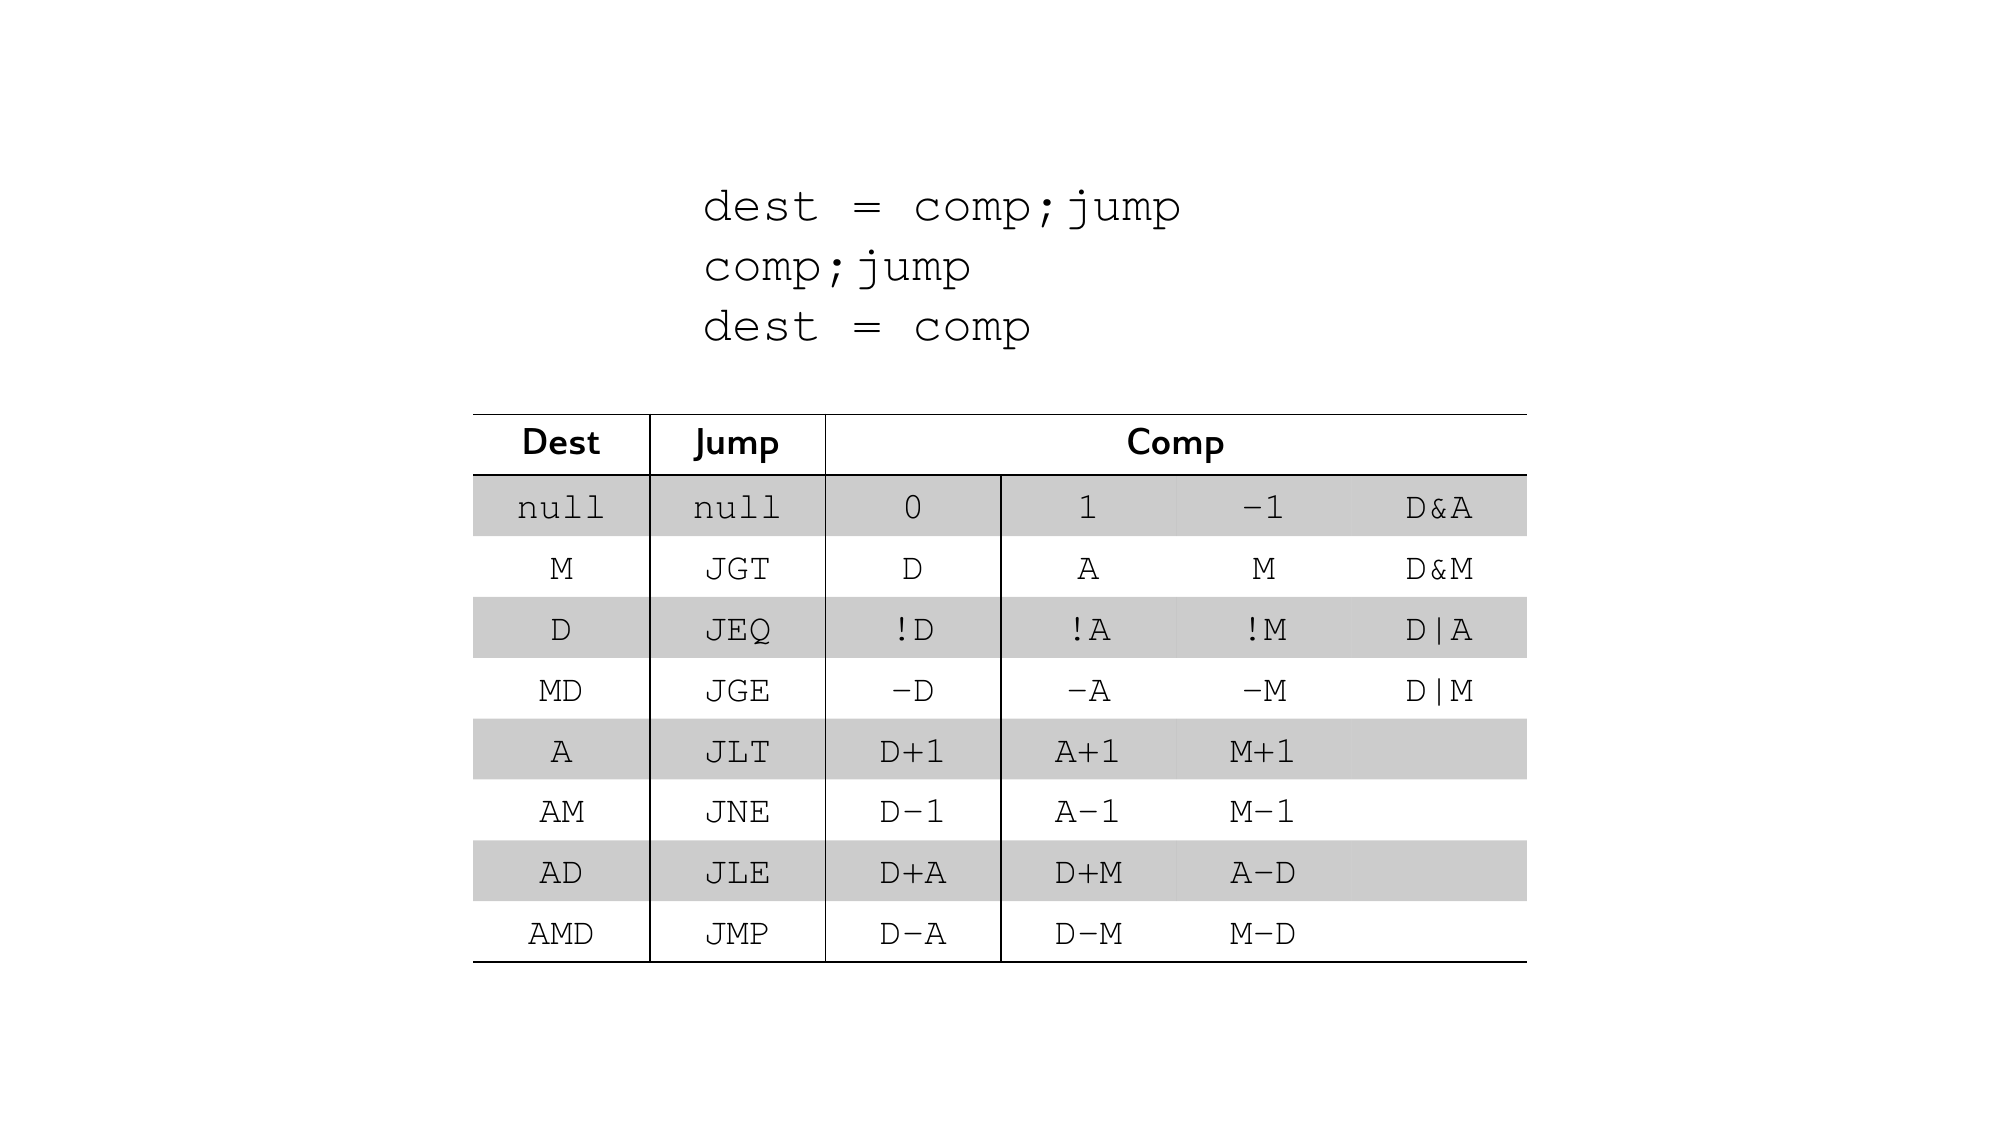

dest = comp;jump
comp;jump
dest = comp
| Dest | Jump | Comp |  |  |  |
| --- | --- | --- | --- | --- | --- |
| null | null | 0 | 1 | -1 | D&A |
| M | JGT | D | A | M | D&M |
| D | JEQ | !D | !A | !M | D|A |
| MD | JGE | -D | -A | -M | D|M |
| A | JLT | D+1 | A+1 | M+1 |  |
| AM | JNE | D-1 | A-1 | M-1 |  |
| AD | JLE | D+A | D+M | A-D |  |
| AMD | JMP | D-A | D-M | M-D |  |